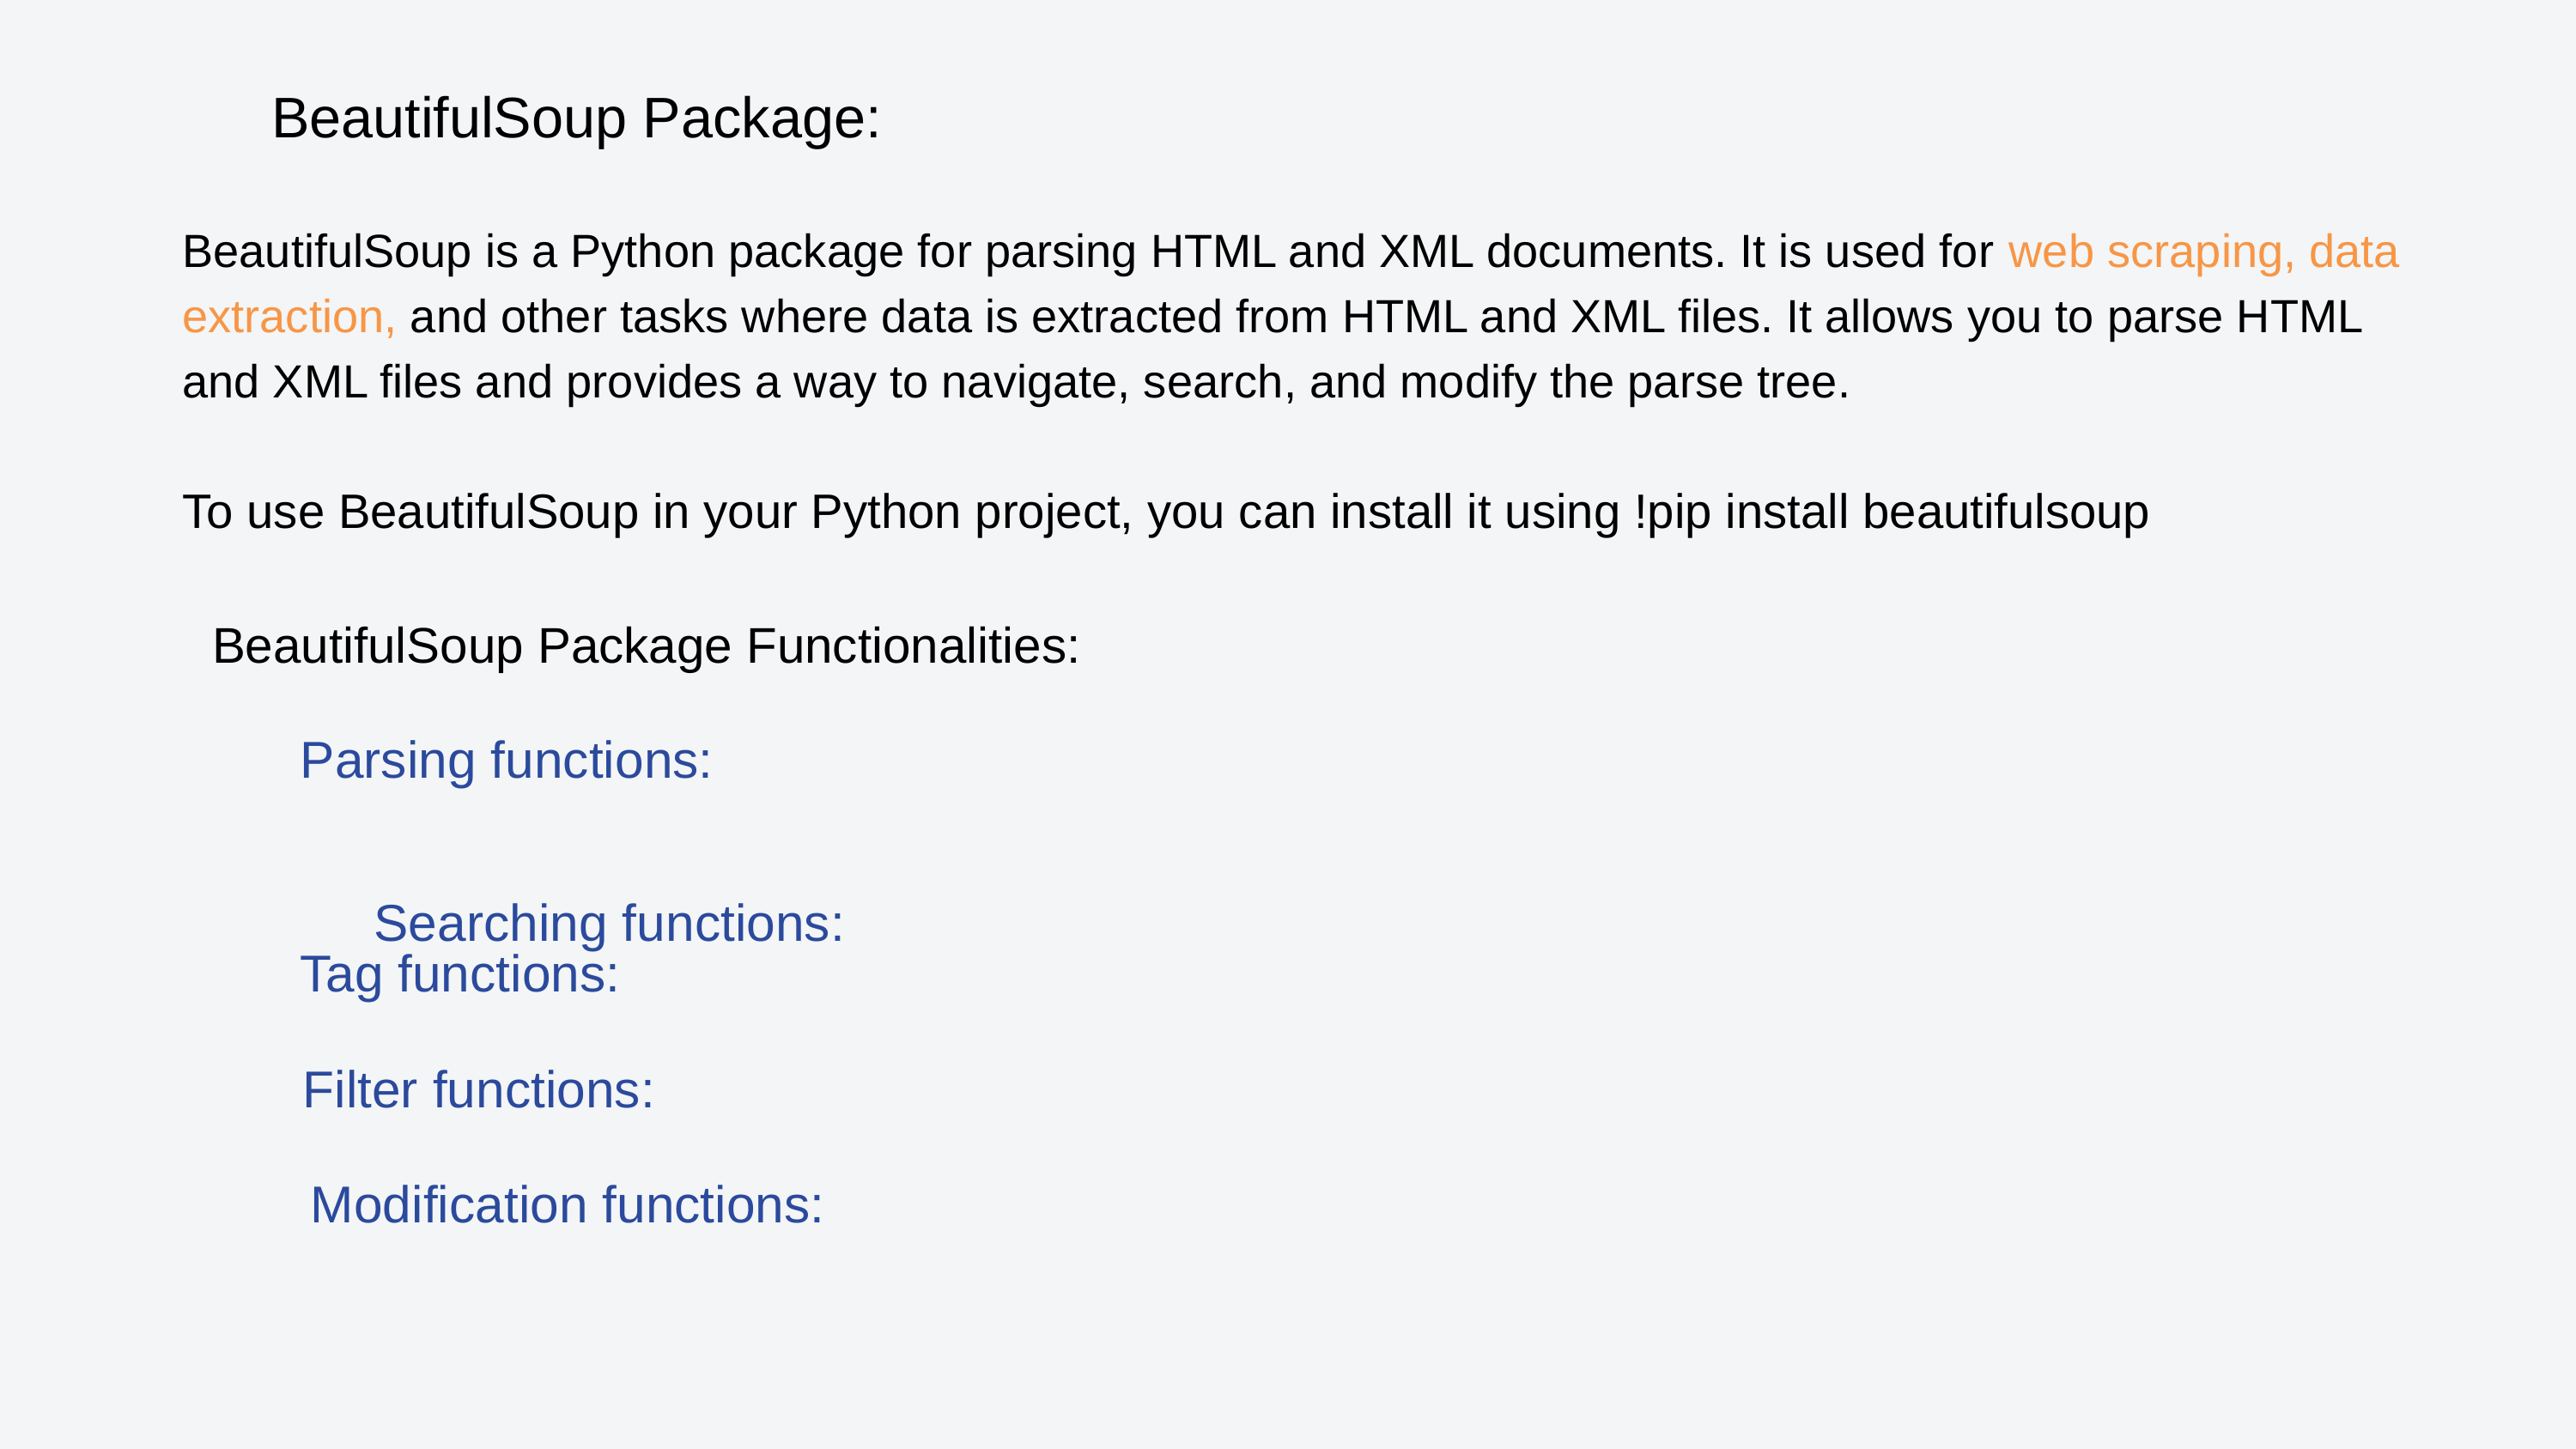

BeautifulSoup Package:
BeautifulSoup is a Python package for parsing HTML and XML documents. It is used for web scraping, data extraction, and other tasks where data is extracted from HTML and XML files. It allows you to parse HTML and XML files and provides a way to navigate, search, and modify the parse tree.
To use BeautifulSoup in your Python project, you can install it using !pip install beautifulsoup
BeautifulSoup Package Functionalities:
Parsing functions:
Searching functions:
Tag functions:
Filter functions:
Modification functions: